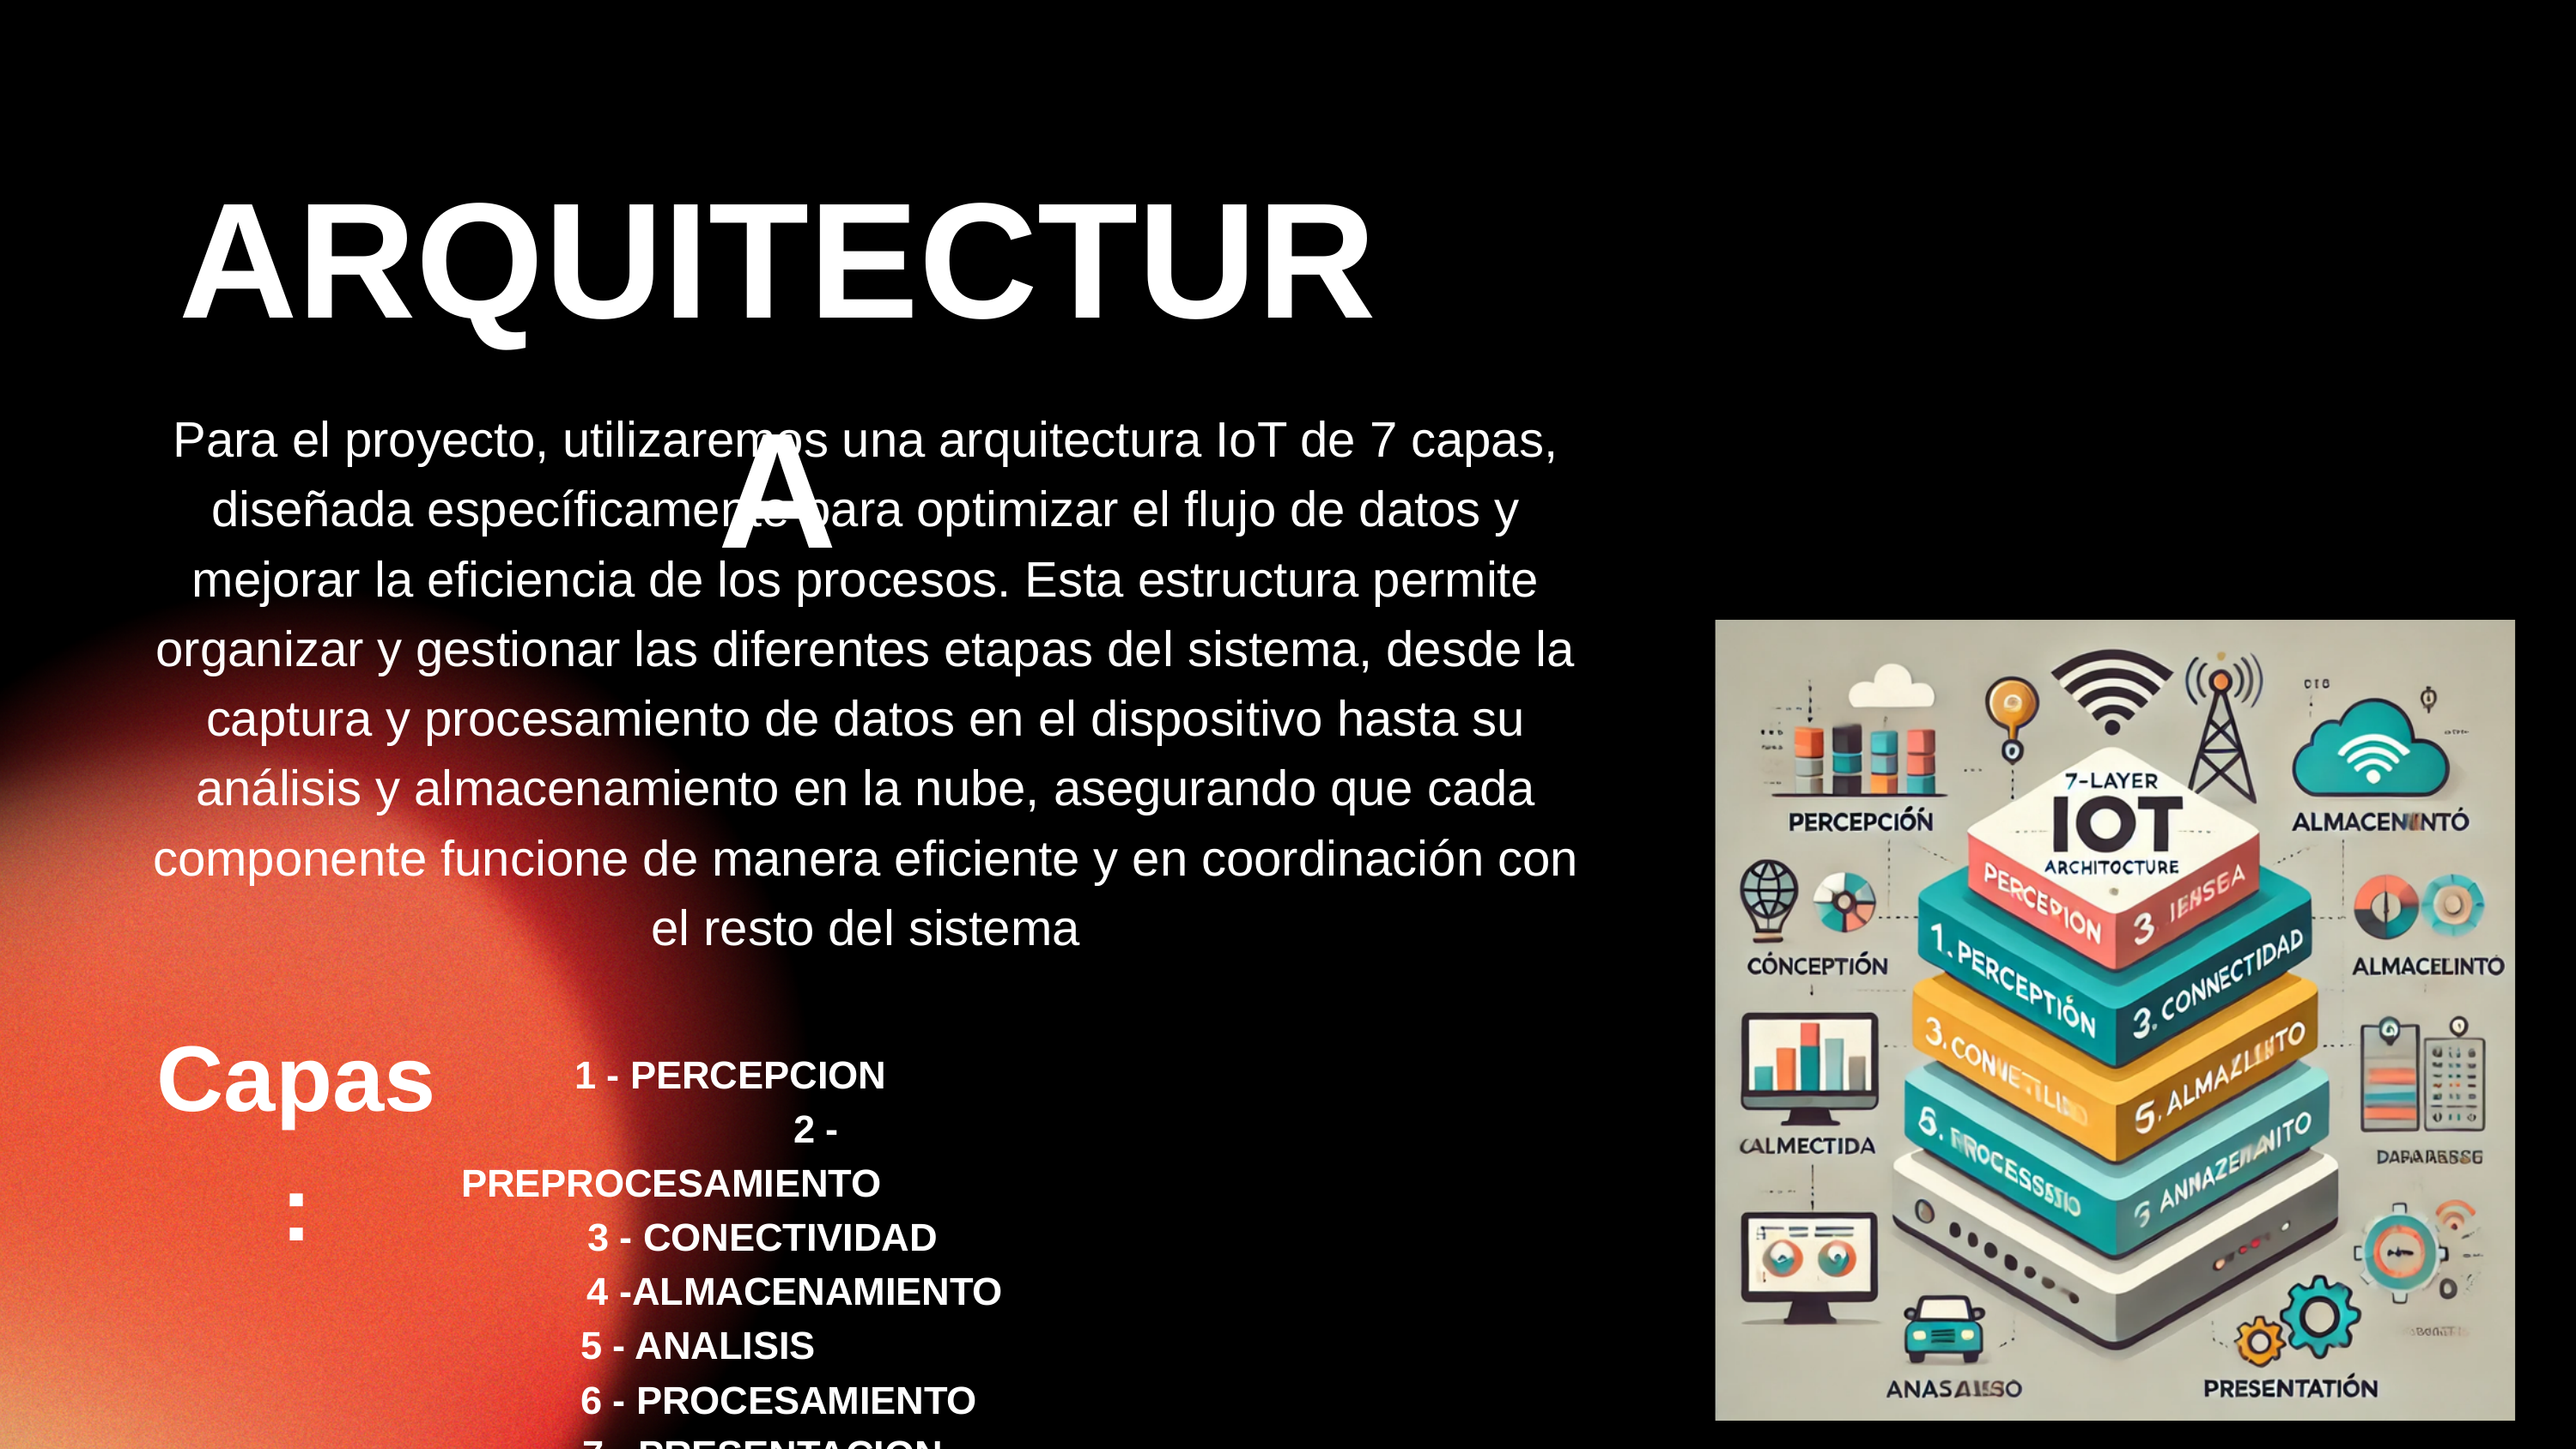

ARQUITECTURA
Para el proyecto, utilizaremos una arquitectura IoT de 7 capas, diseñada específicamente para optimizar el flujo de datos y mejorar la eficiencia de los procesos. Esta estructura permite organizar y gestionar las diferentes etapas del sistema, desde la captura y procesamiento de datos en el dispositivo hasta su análisis y almacenamiento en la nube, asegurando que cada componente funcione de manera eficiente y en coordinación con el resto del sistema

            1 - PERCEPCION
                           2 -PREPROCESAMIENTO
                 3 - CONECTIVIDAD
                       4 -ALMACENAMIENTO
     5 - ANALISIS
                    6 - PROCESAMIENTO
                 7 - PRESENTACION
Capas: